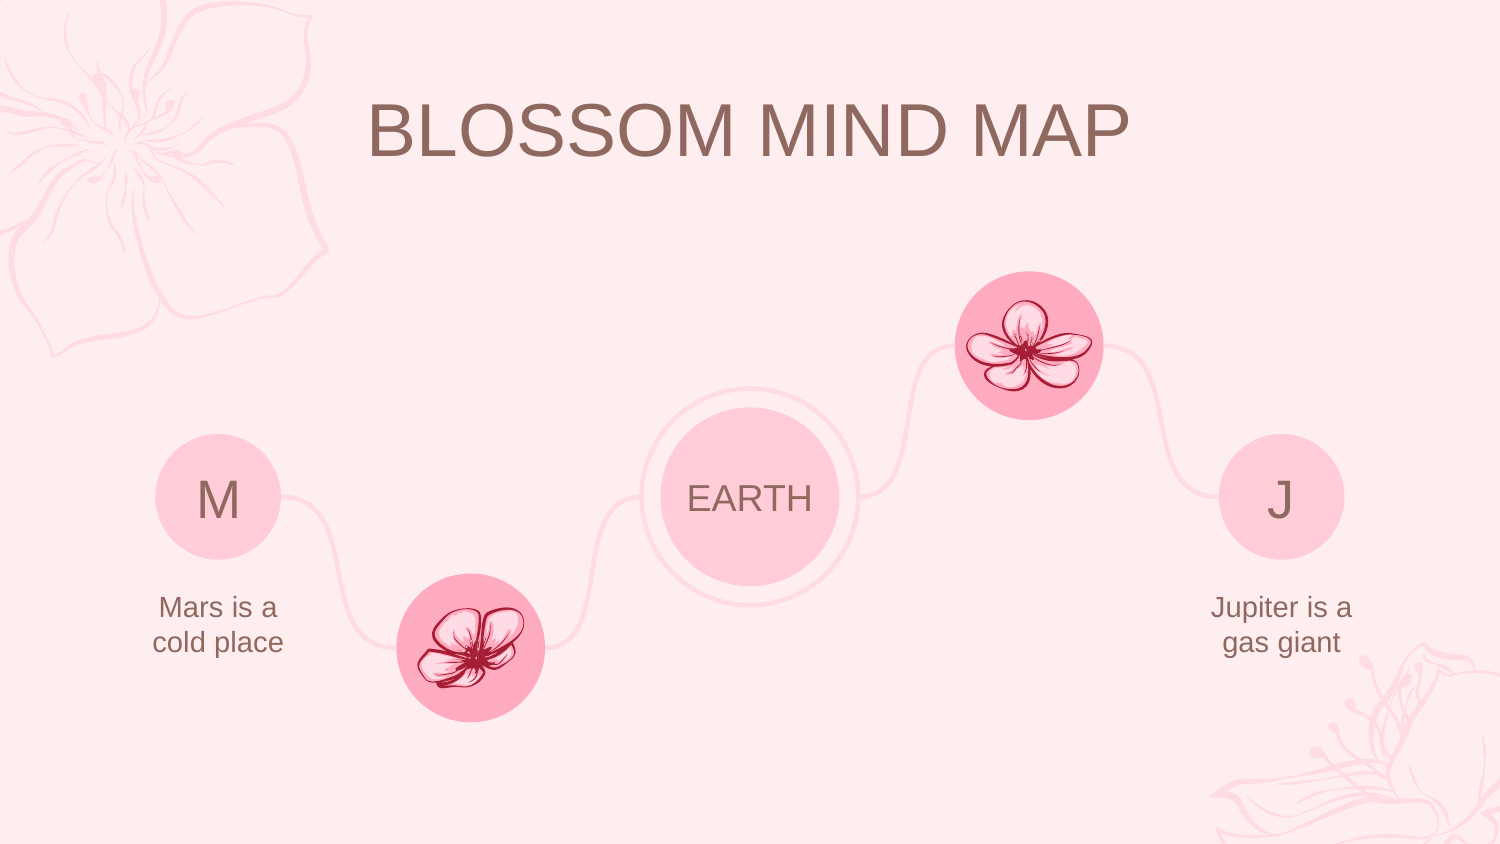

# BLOSSOM MIND MAP

M
EARTH
J
Mars is a cold place

Jupiter is a gas giant